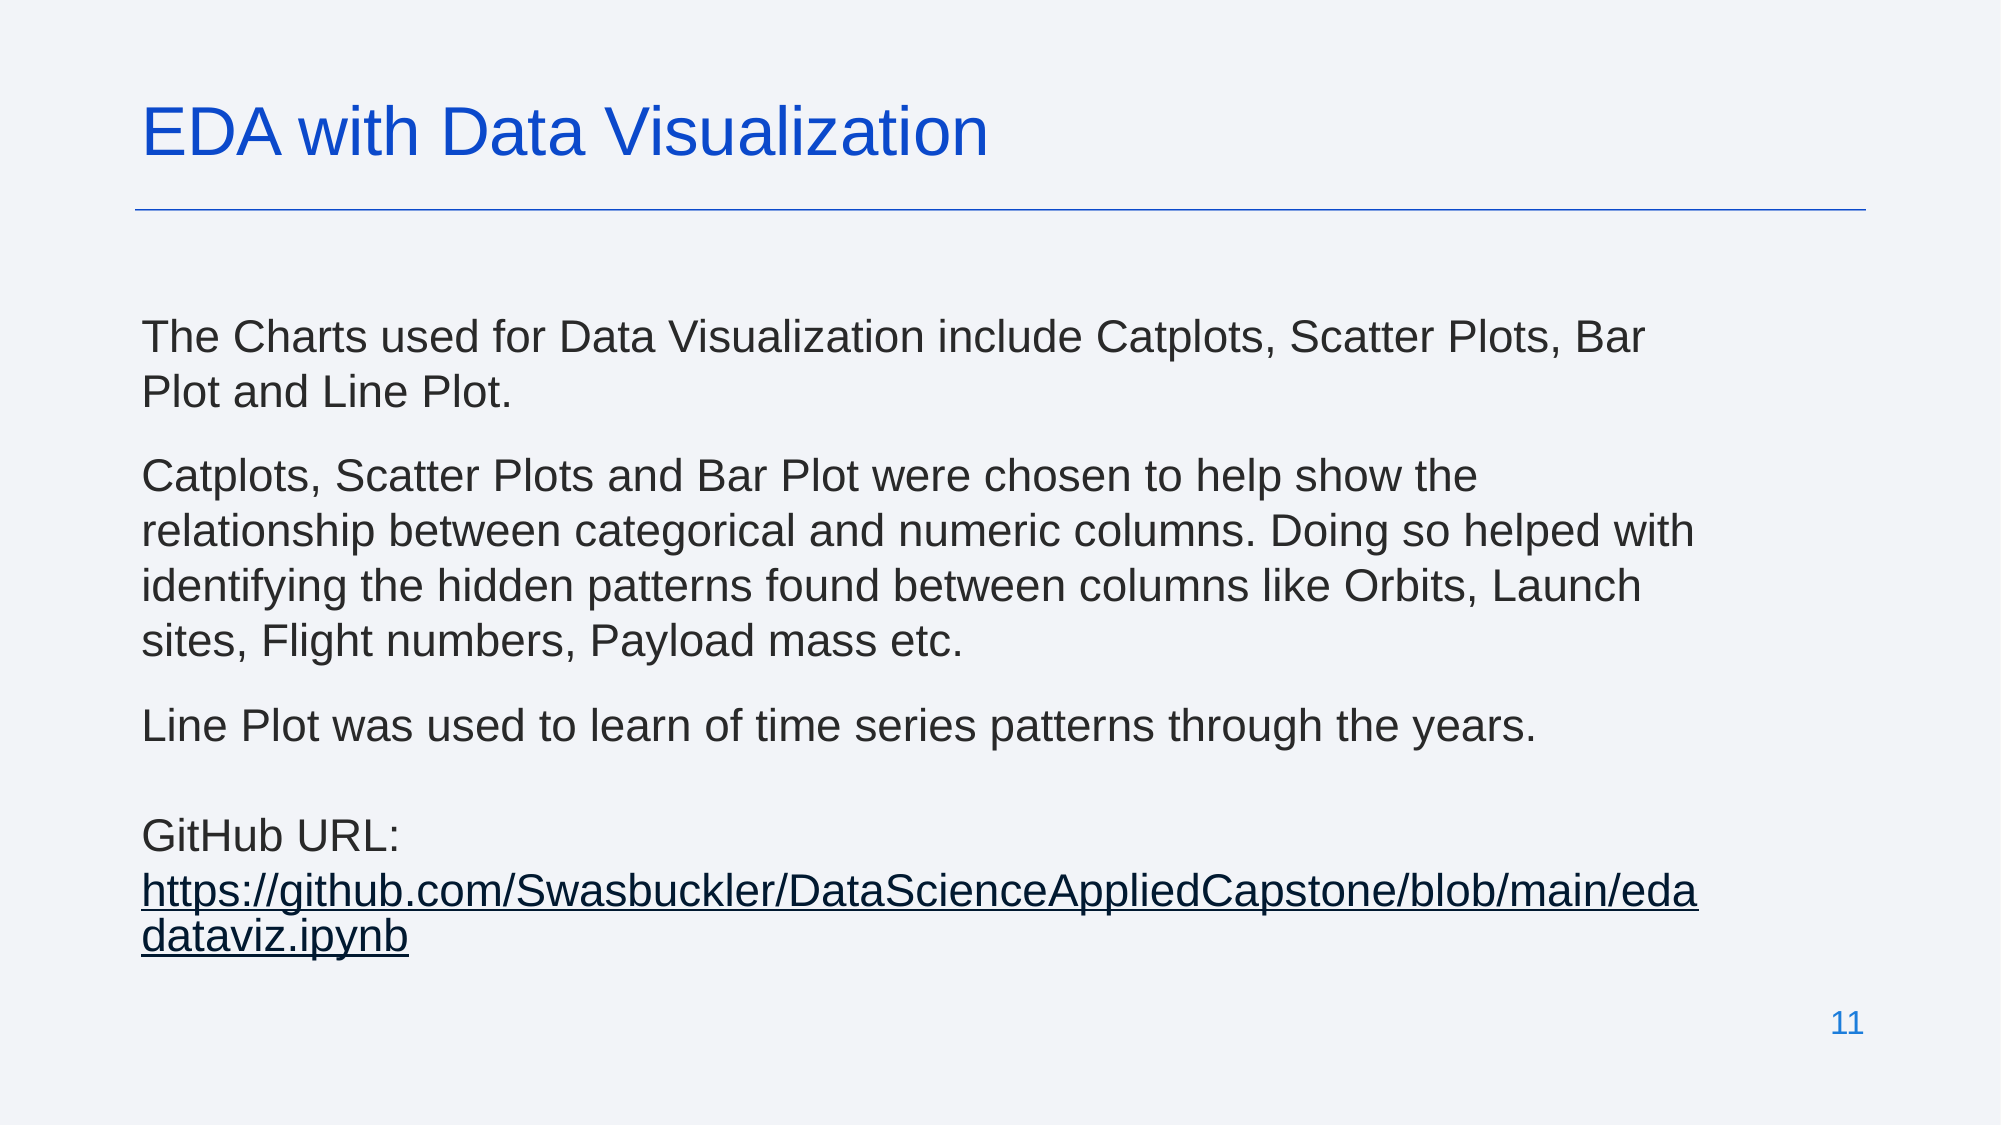

EDA with Data Visualization
The Charts used for Data Visualization include Catplots, Scatter Plots, Bar Plot and Line Plot.
Catplots, Scatter Plots and Bar Plot were chosen to help show the relationship between categorical and numeric columns. Doing so helped with identifying the hidden patterns found between columns like Orbits, Launch sites, Flight numbers, Payload mass etc.
Line Plot was used to learn of time series patterns through the years.

GitHub URL: https://github.com/Swasbuckler/DataScienceAppliedCapstone/blob/main/edadataviz.ipynb
11